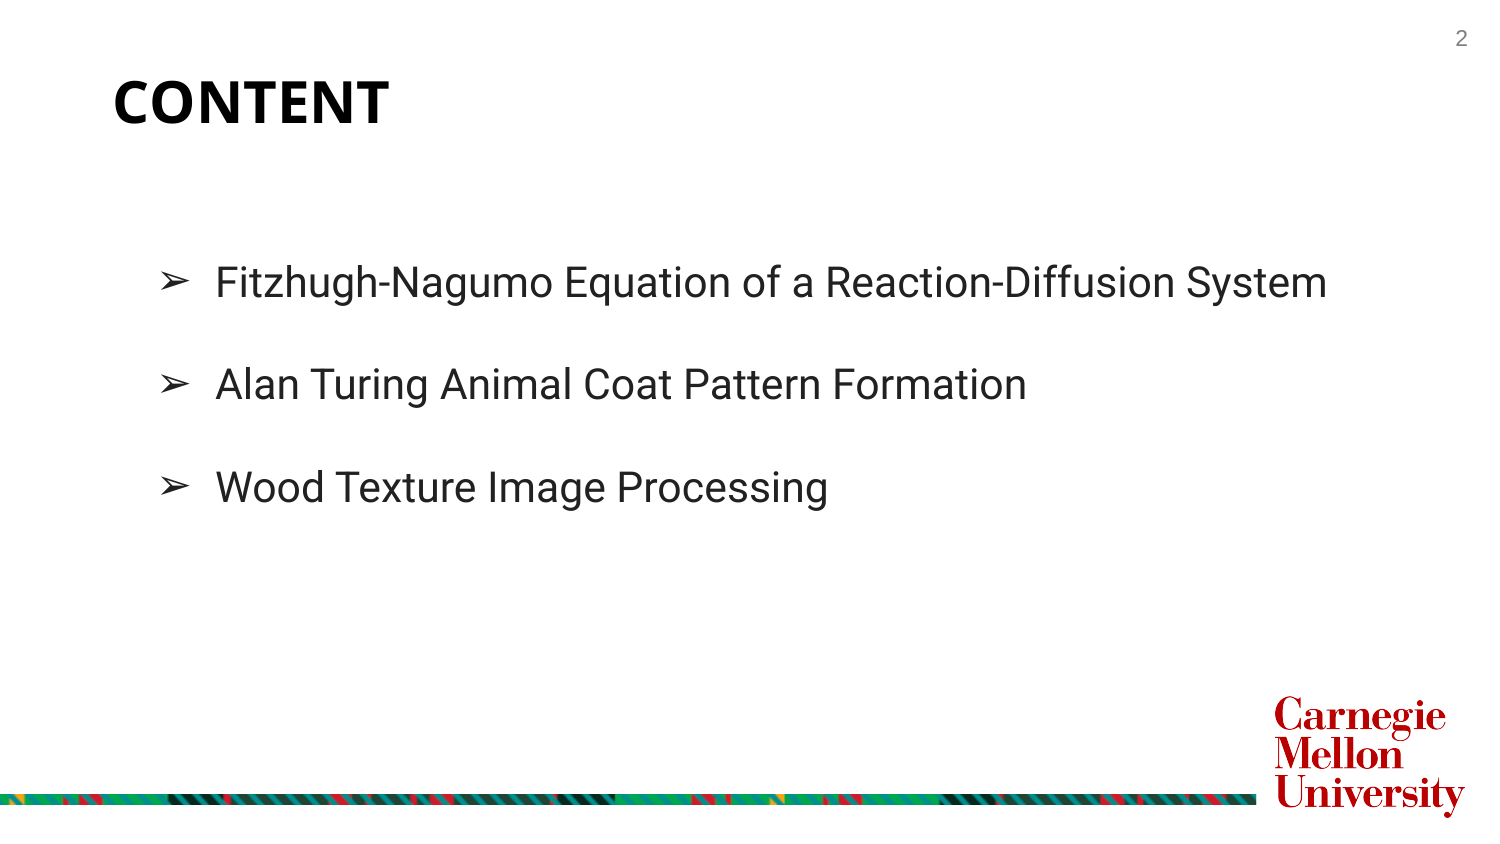

CONTENT
Fitzhugh-Nagumo Equation of a Reaction-Diffusion System
Alan Turing Animal Coat Pattern Formation
Wood Texture Image Processing